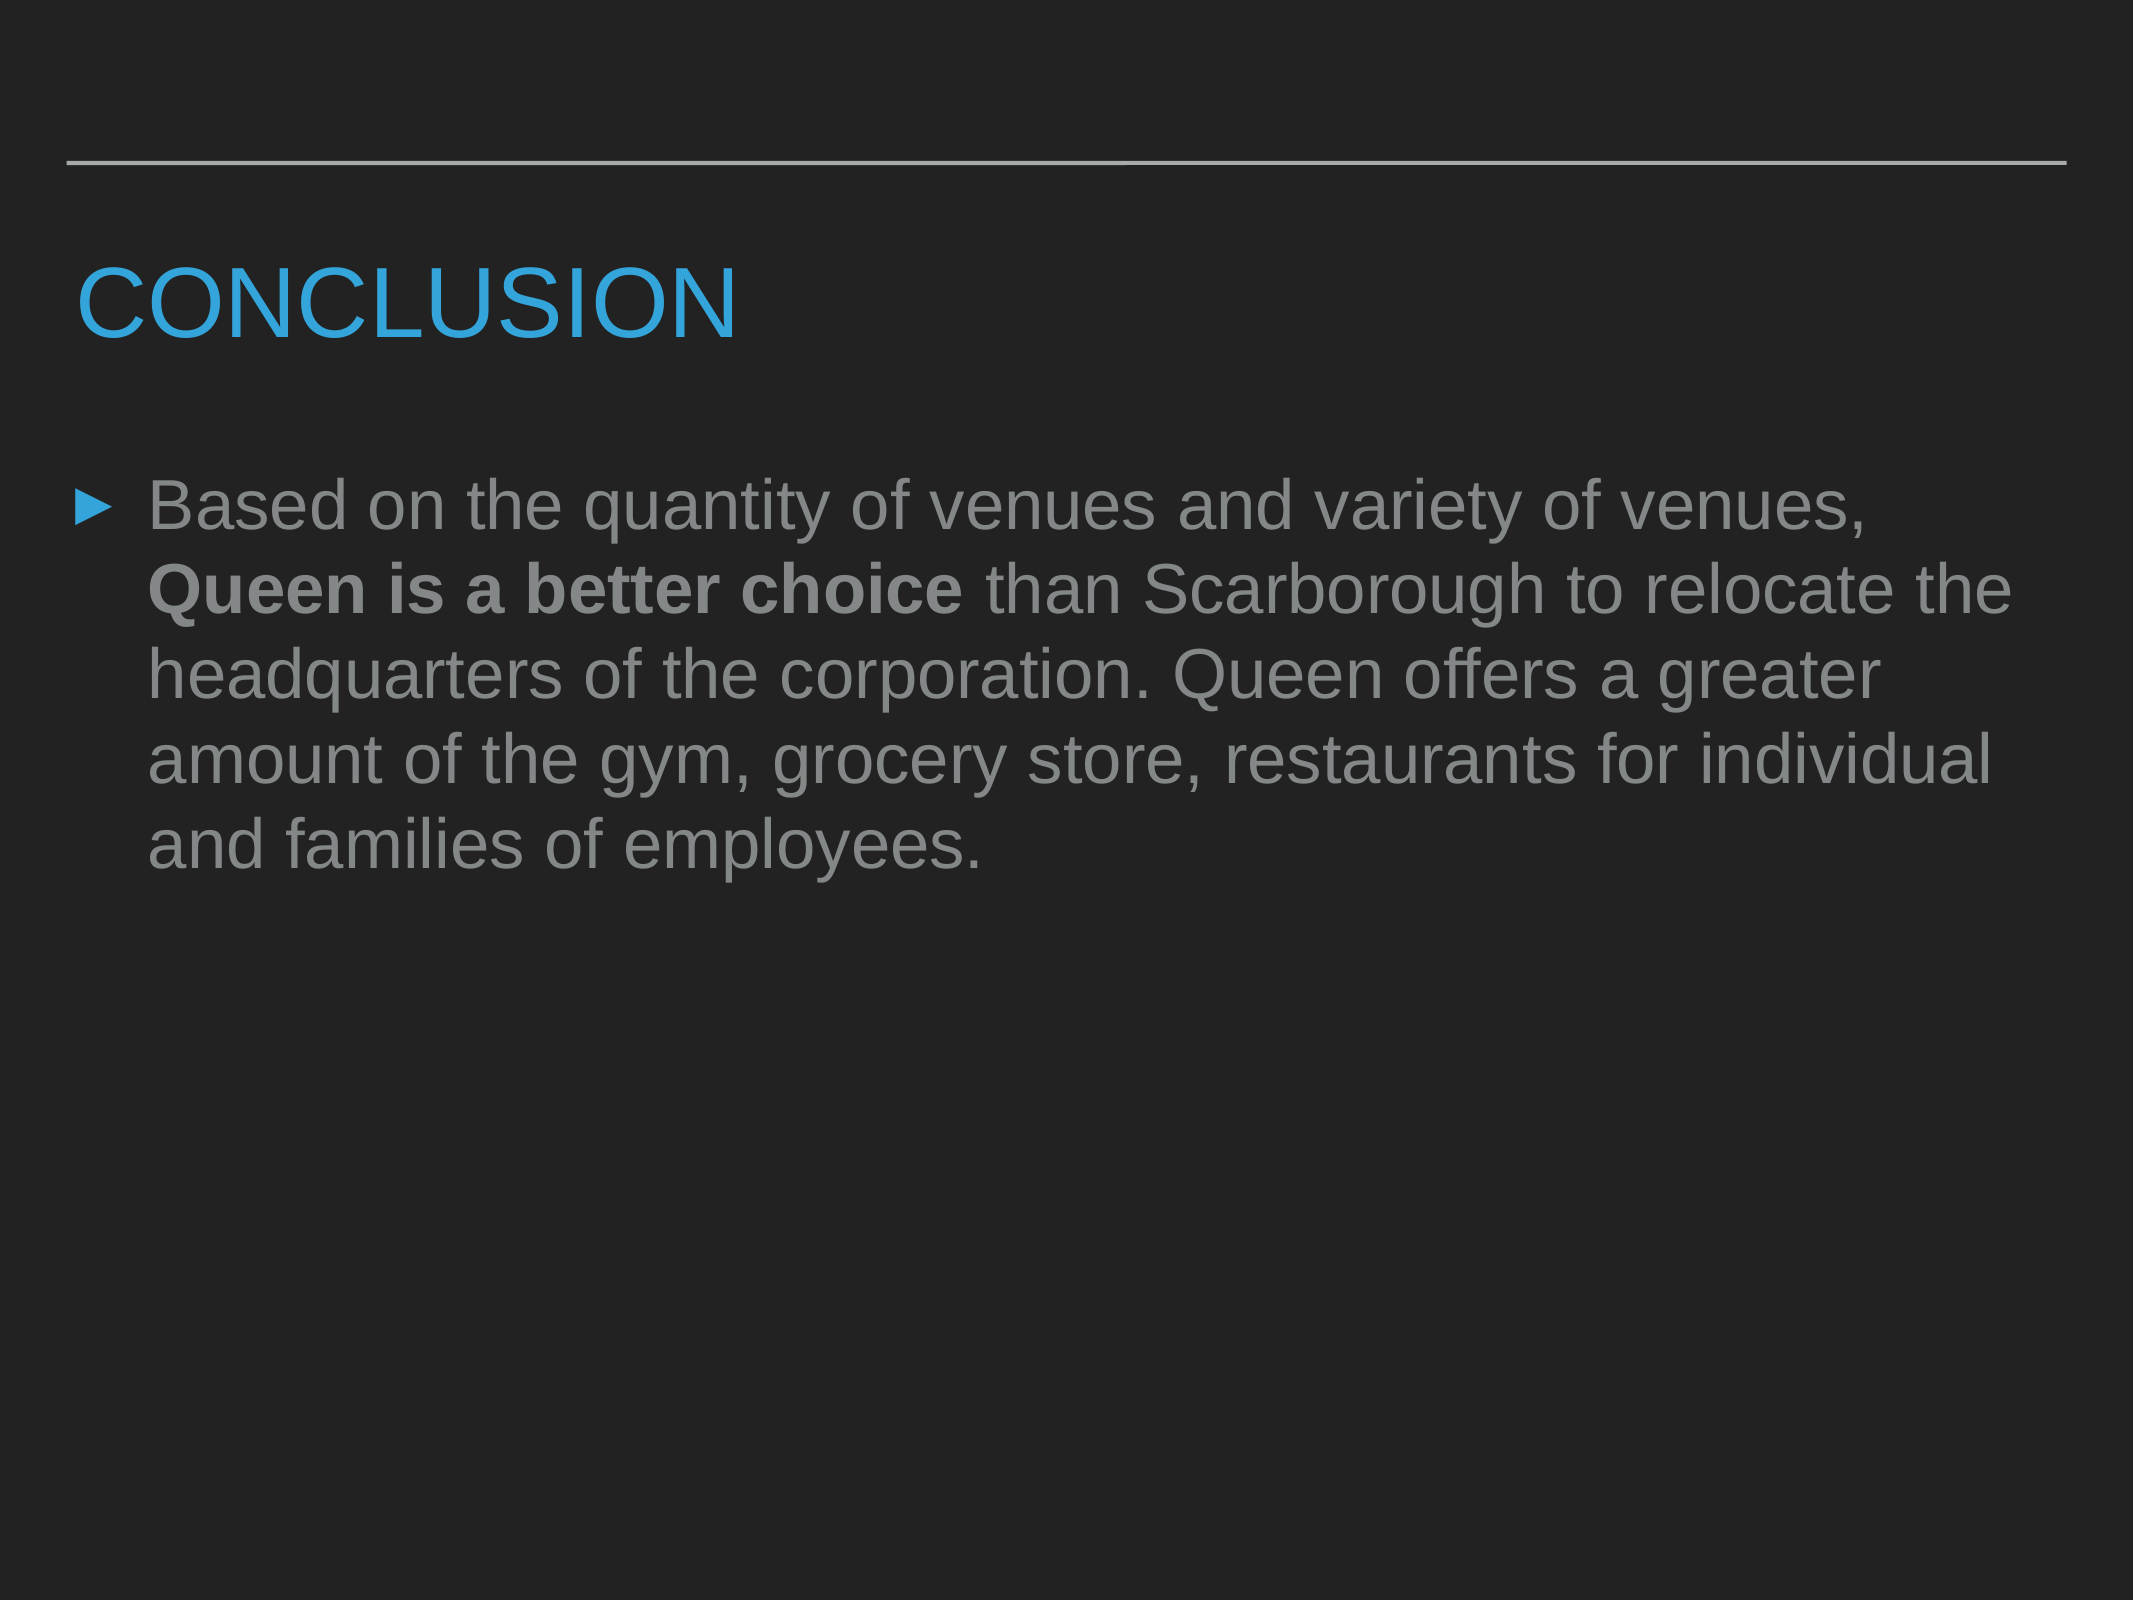

# Conclusion
Based on the quantity of venues and variety of venues, Queen is a better choice than Scarborough to relocate the headquarters of the corporation. Queen offers a greater amount of the gym, grocery store, restaurants for individual and families of employees.